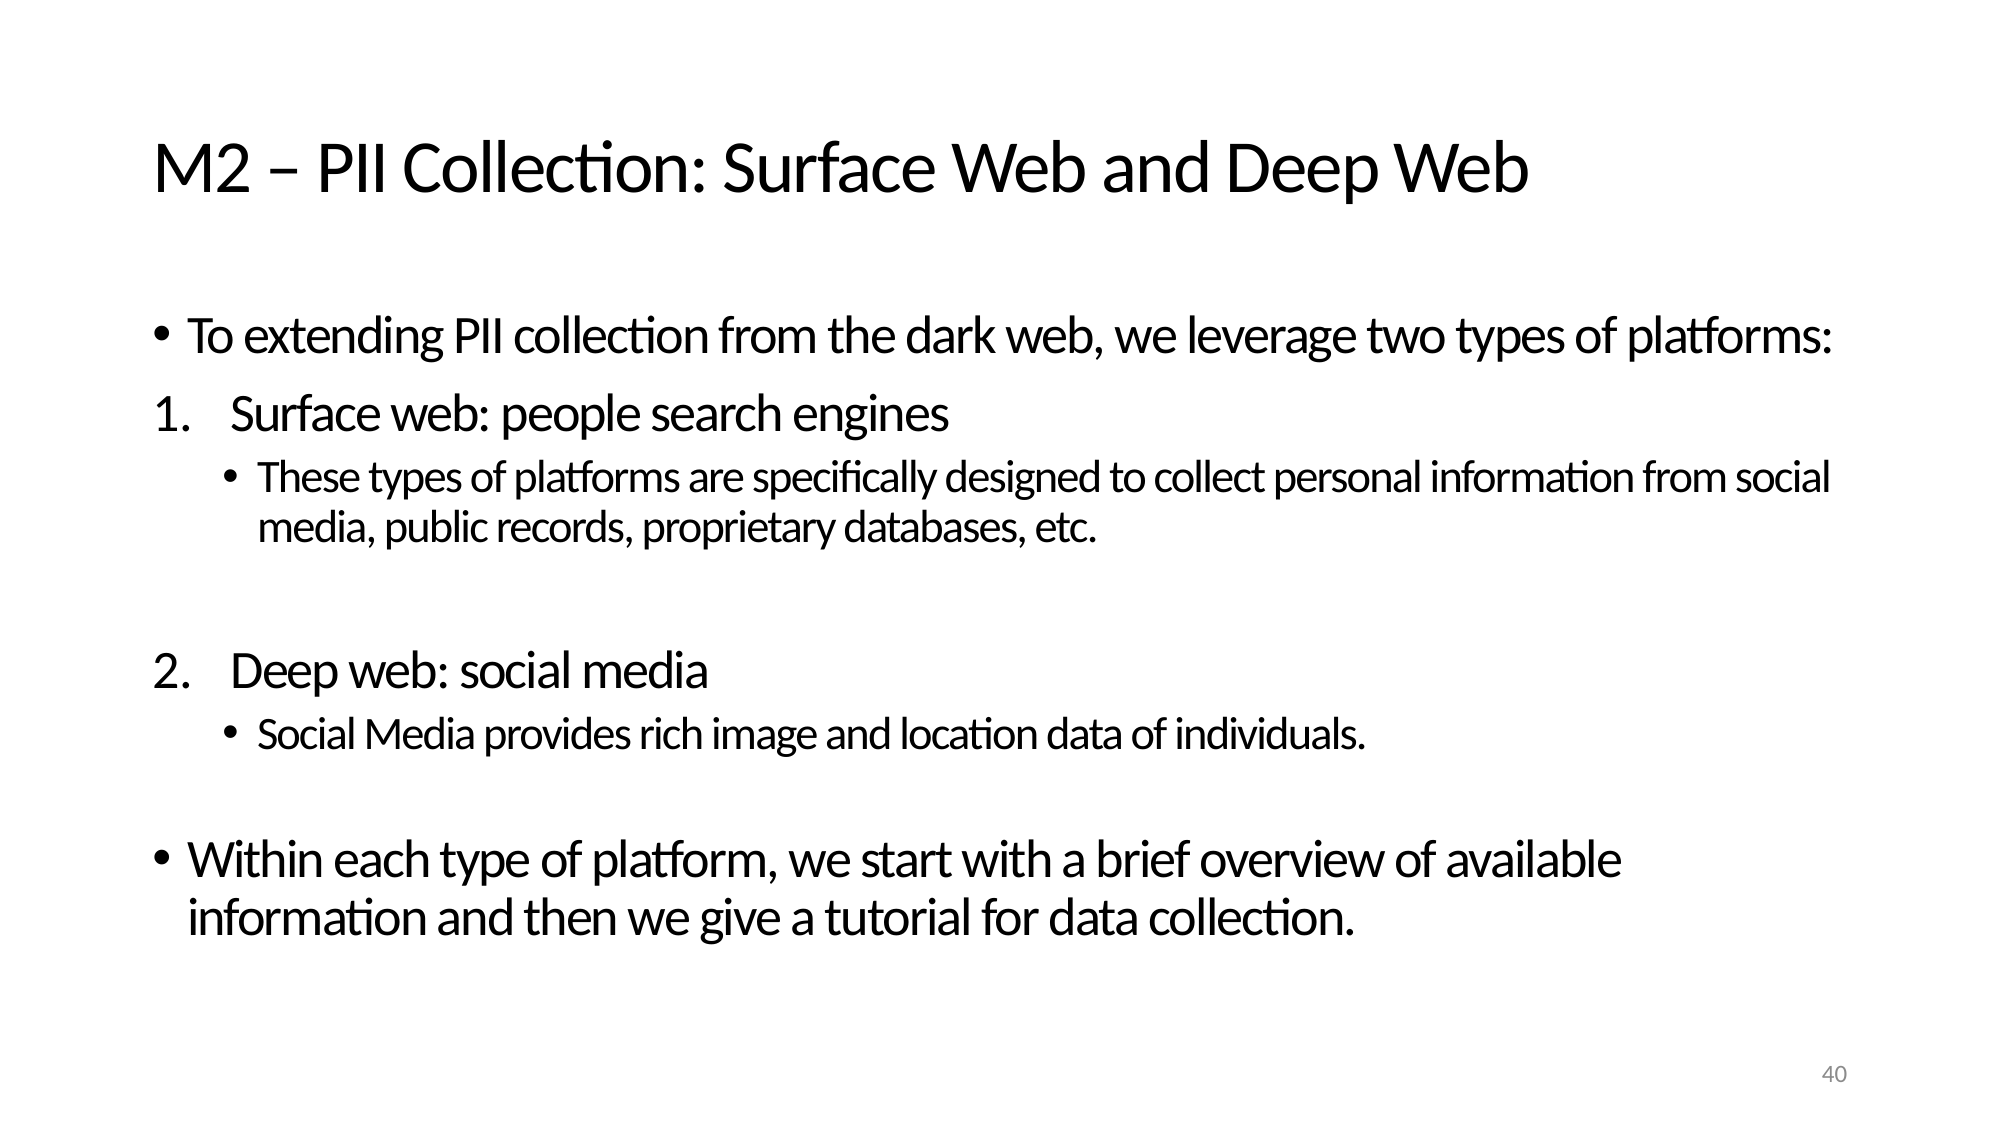

# M2 – PII Collection: Surface Web and Deep Web
To extending PII collection from the dark web, we leverage two types of platforms:
Surface web: people search engines
These types of platforms are specifically designed to collect personal information from social media, public records, proprietary databases, etc.

Deep web: social media
Social Media provides rich image and location data of individuals.

Within each type of platform, we start with a brief overview of available information and then we give a tutorial for data collection.

40